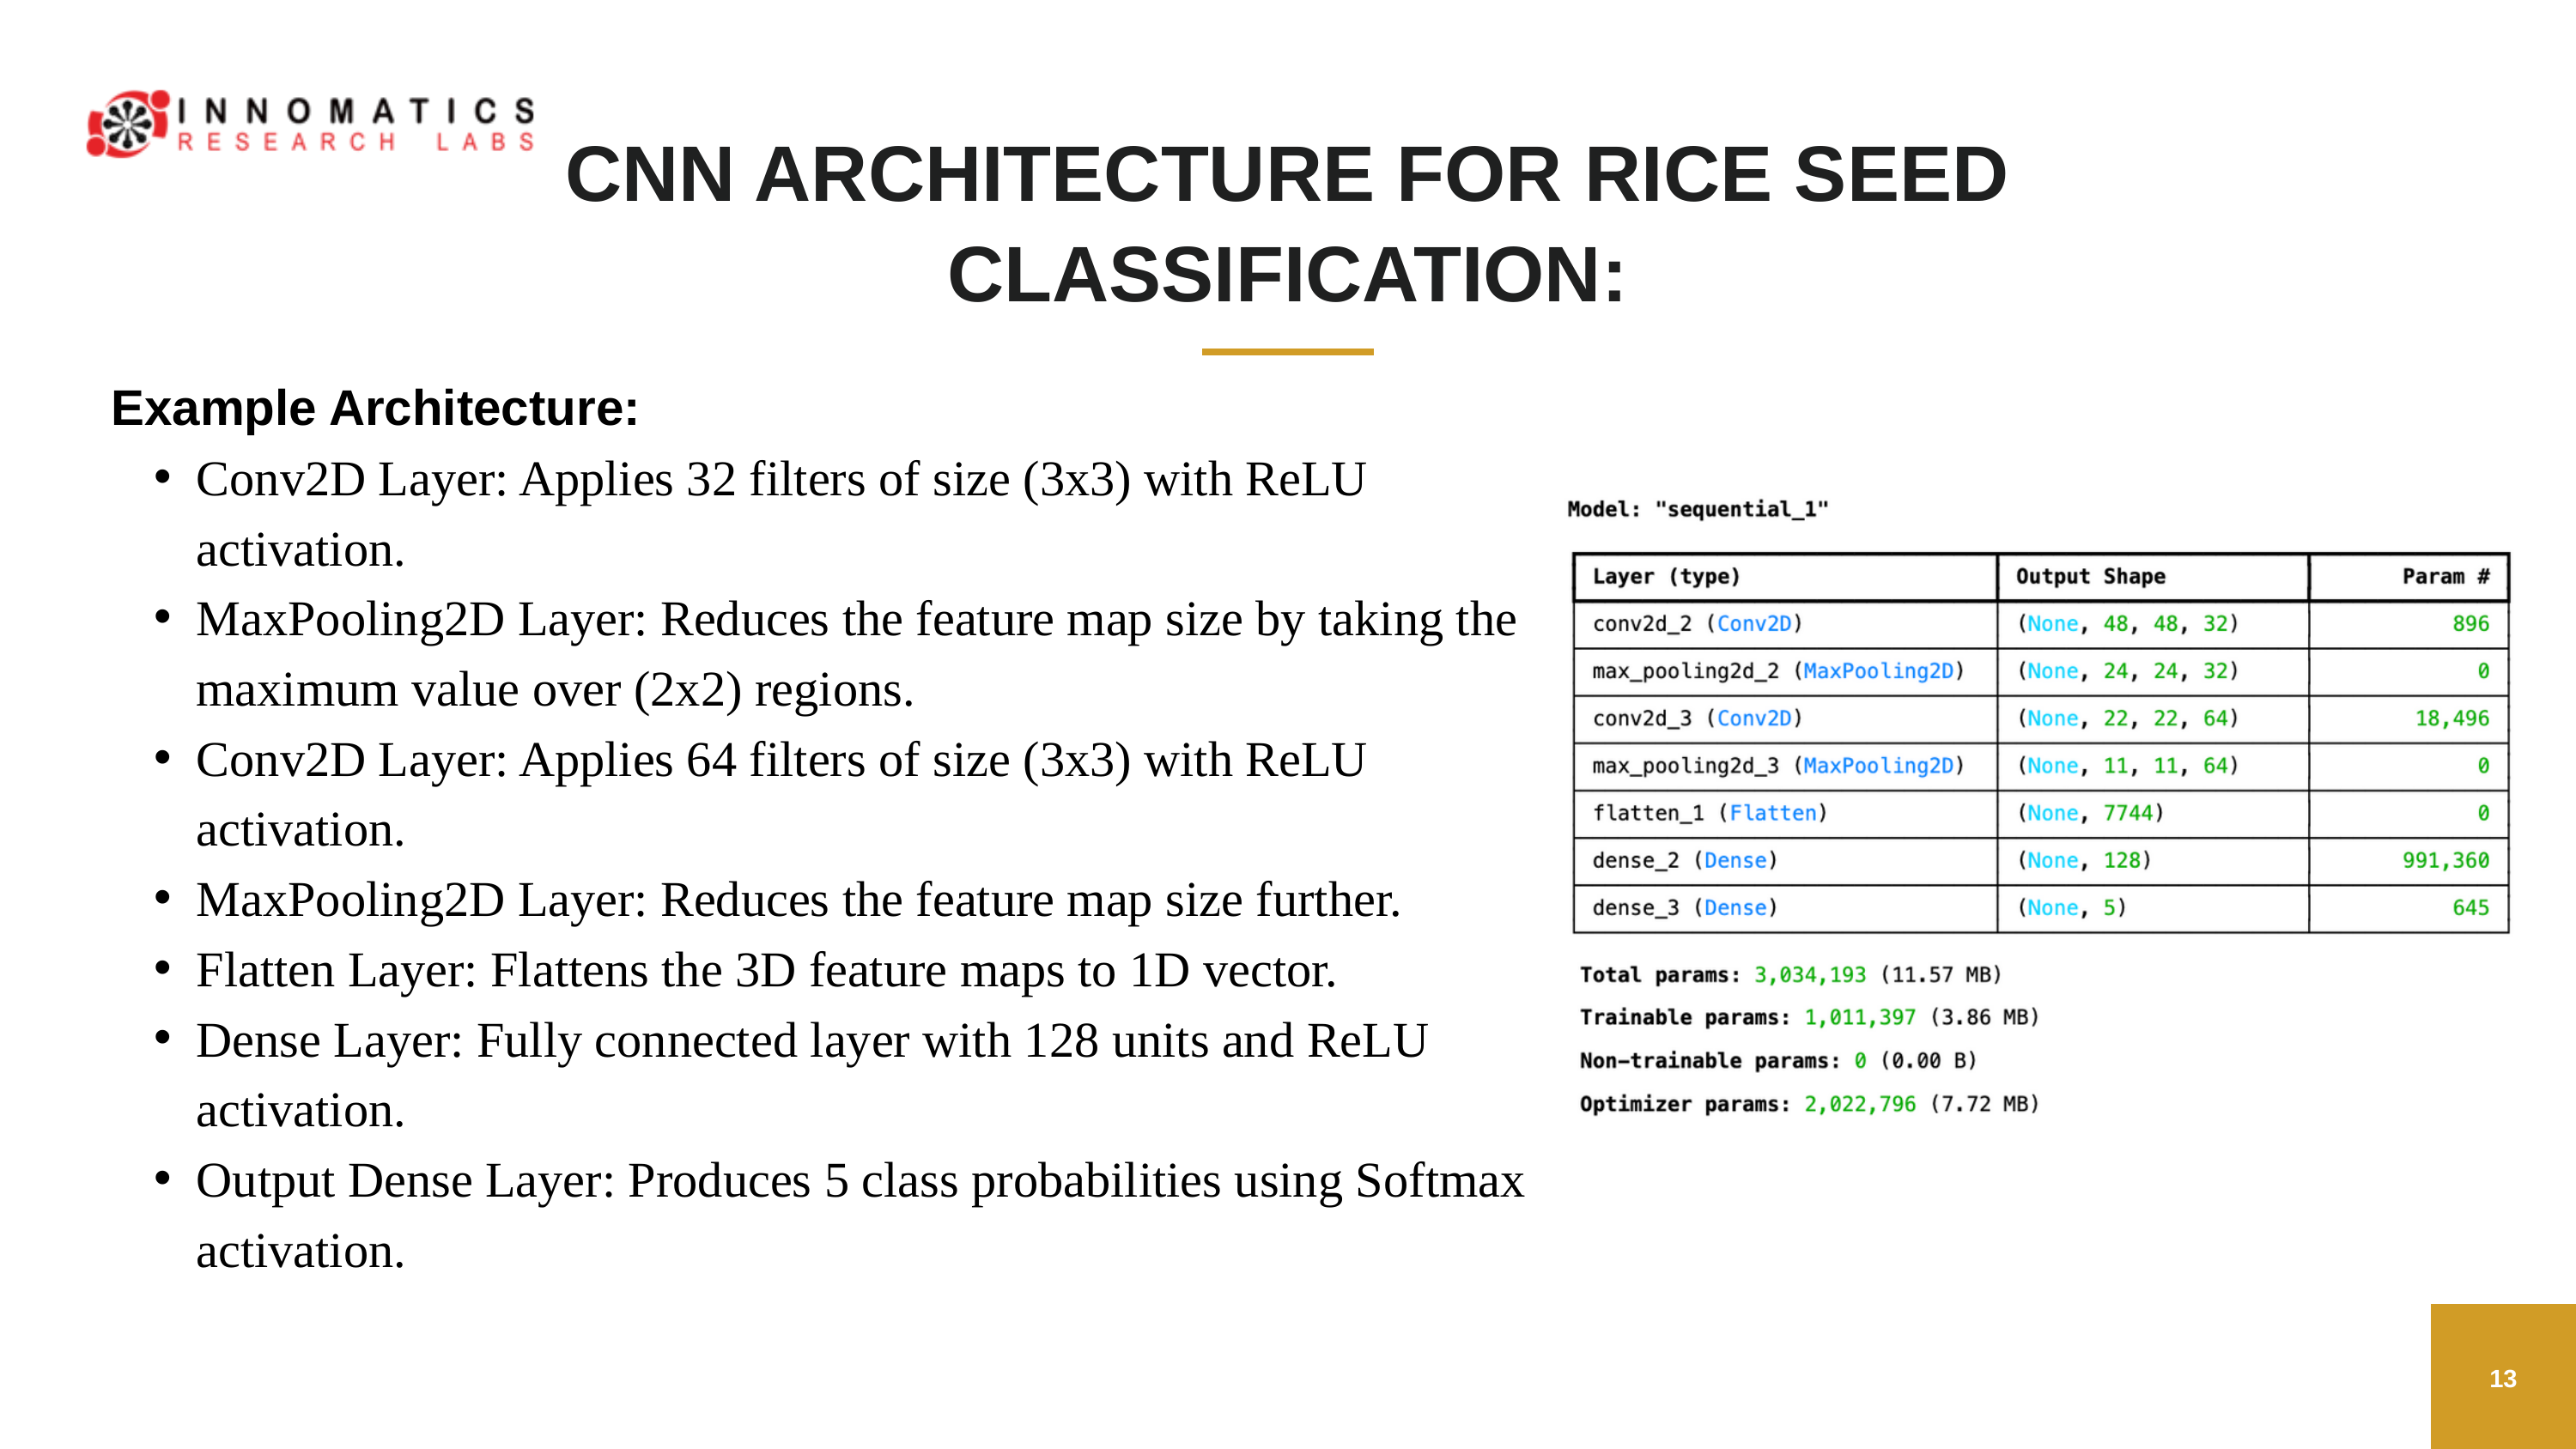

CNN ARCHITECTURE FOR RICE SEED CLASSIFICATION:

Example Architecture:
Conv2D Layer: Applies 32 filters of size (3x3) with ReLU activation.
MaxPooling2D Layer: Reduces the feature map size by taking the maximum value over (2x2) regions.
Conv2D Layer: Applies 64 filters of size (3x3) with ReLU activation.
MaxPooling2D Layer: Reduces the feature map size further.
Flatten Layer: Flattens the 3D feature maps to 1D vector.
Dense Layer: Fully connected layer with 128 units and ReLU activation.
Output Dense Layer: Produces 5 class probabilities using Softmax activation.

13